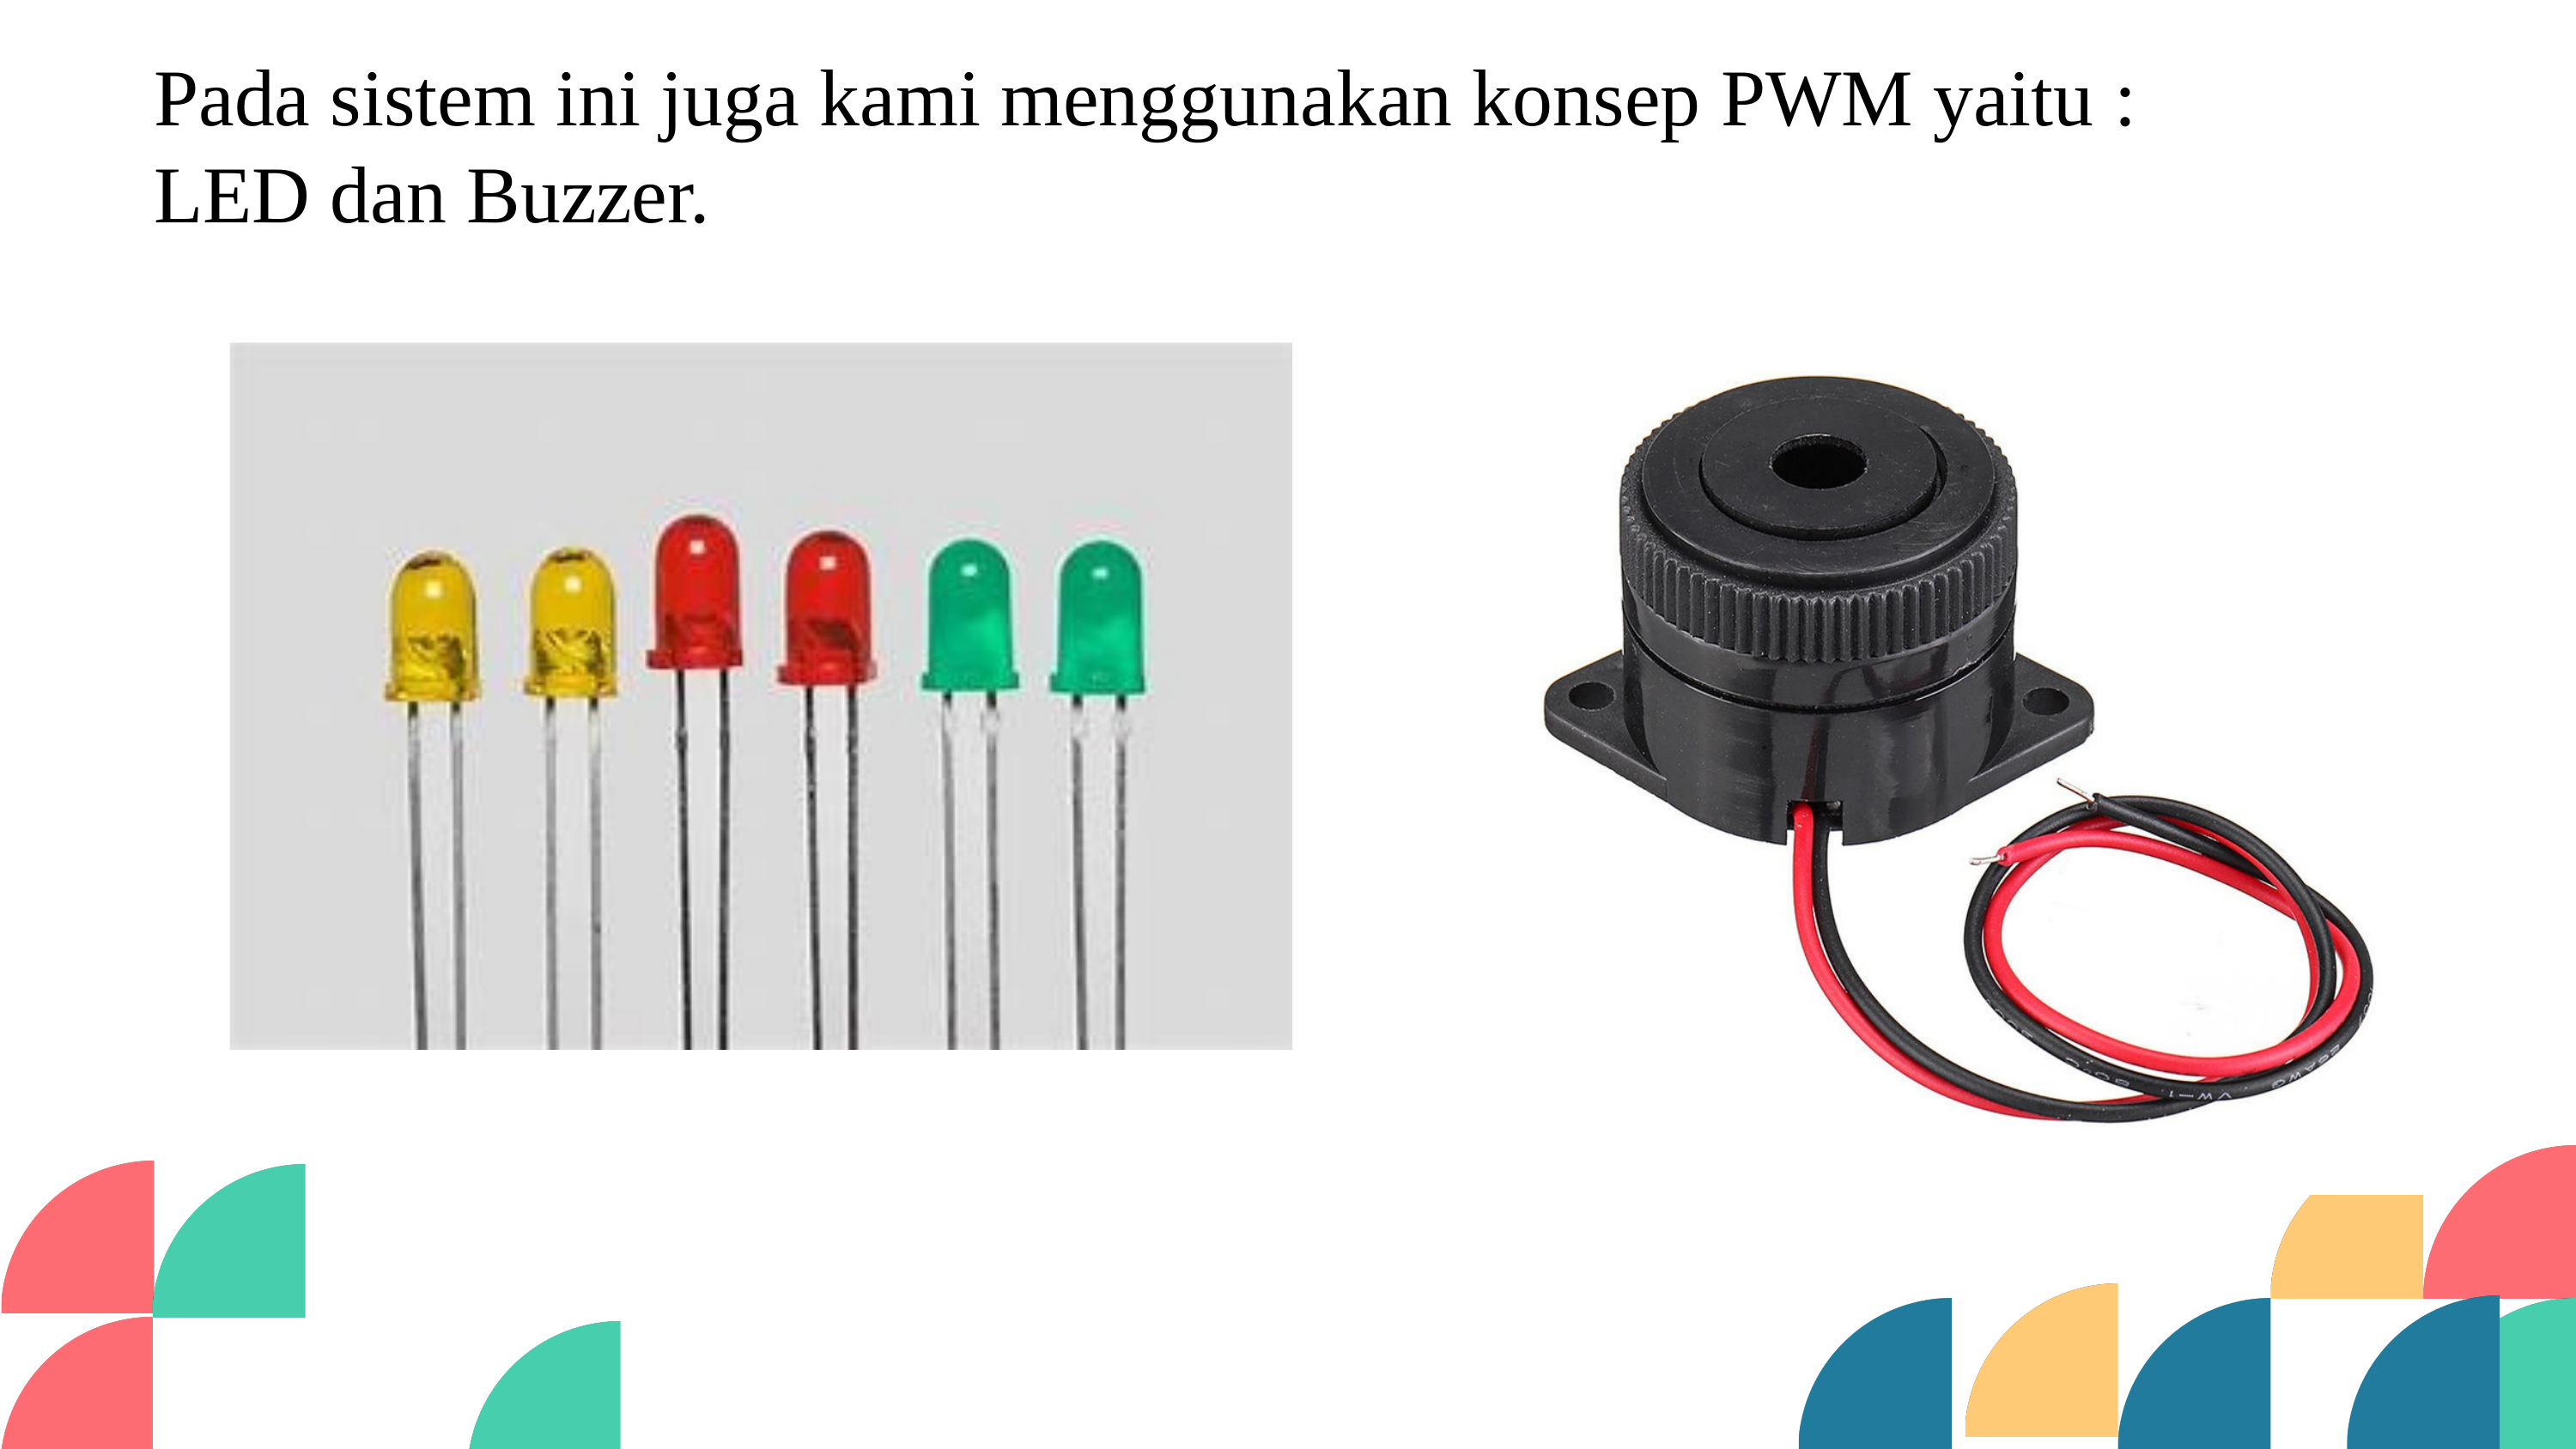

Pada sistem ini juga kami menggunakan konsep PWM yaitu :
LED dan Buzzer.